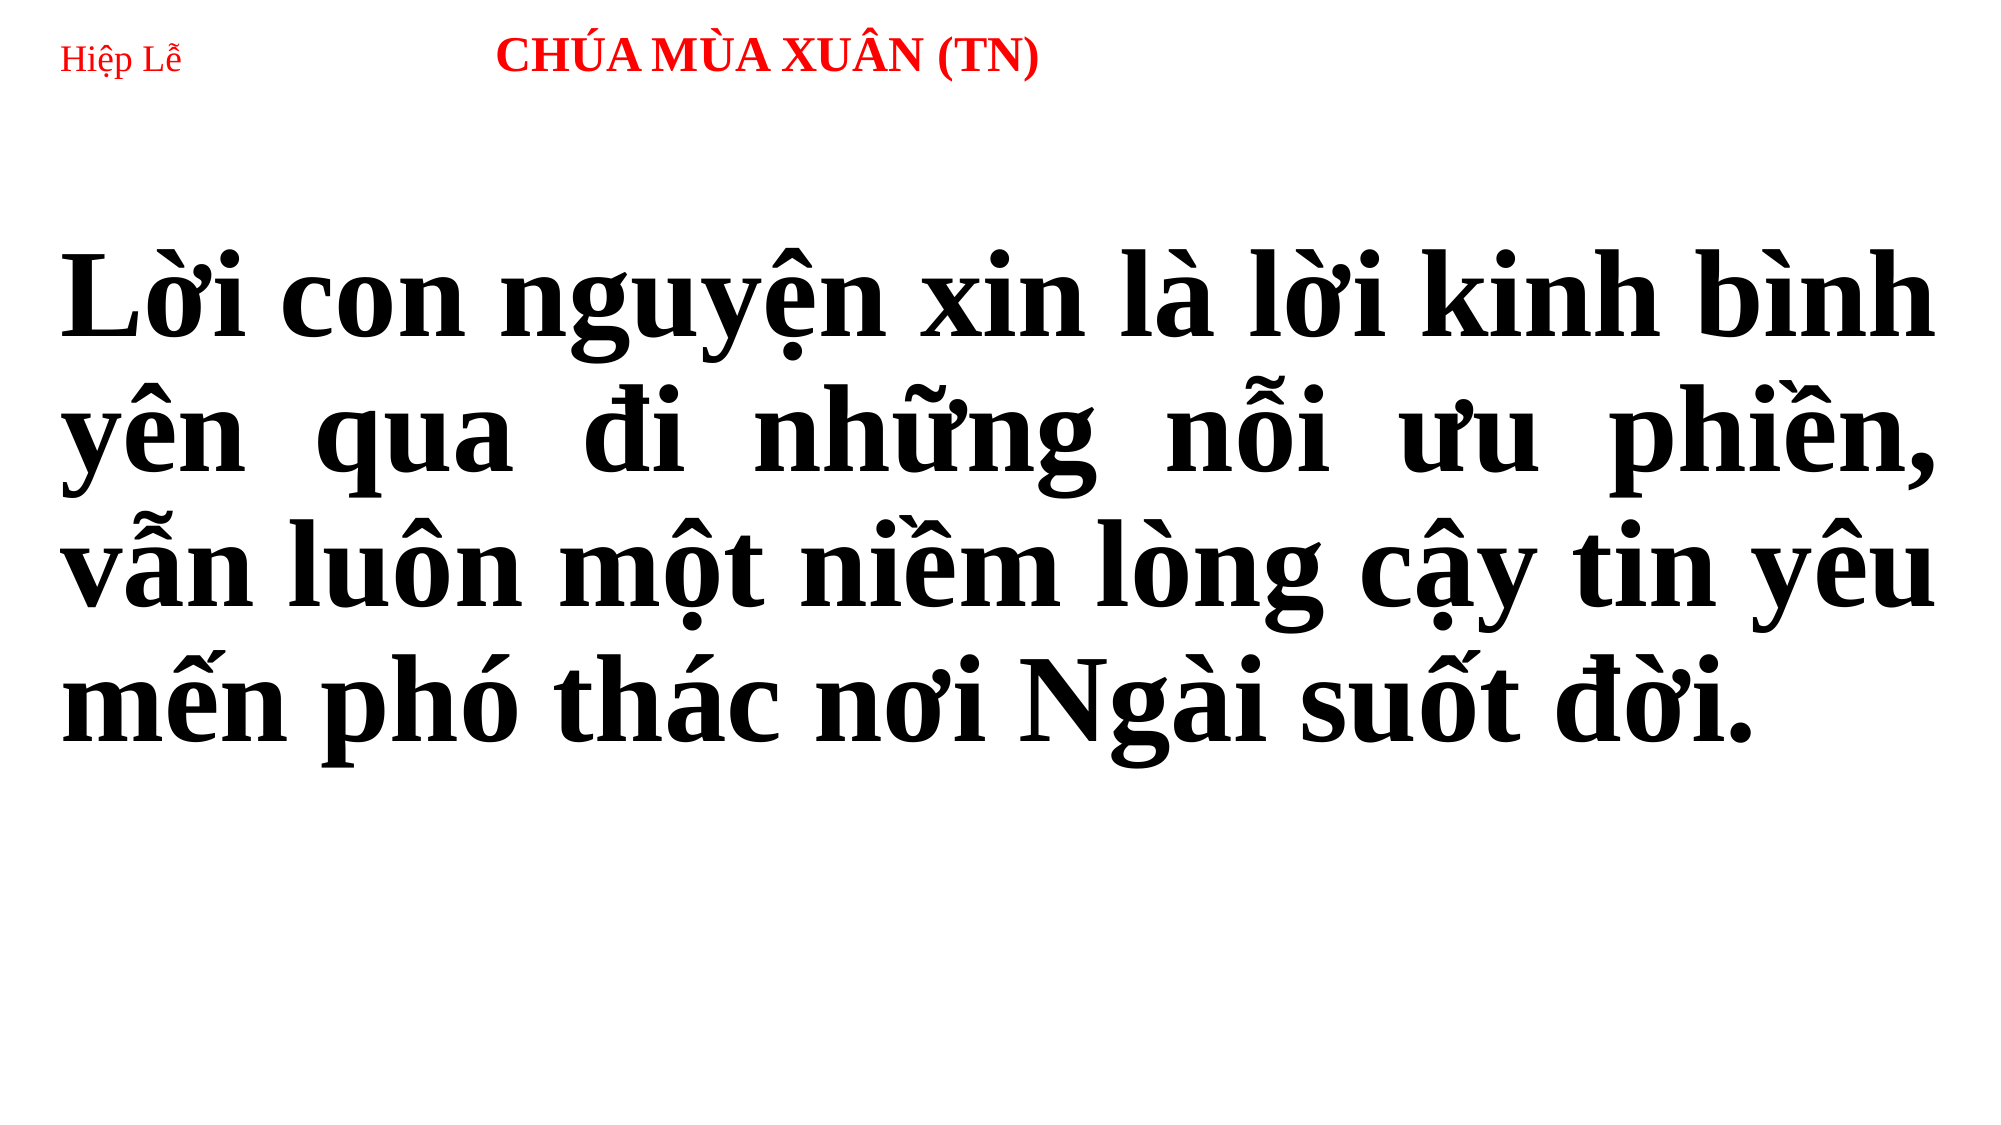

# Hiệp Lễ                                CHÚA MÙA XUÂN (TN)
Lời con nguyện xin là lời kinh bình yên qua đi những nỗi ưu phiền, vẫn luôn một niềm lòng cậy tin yêu mến phó thác nơi Ngài suốt đời.